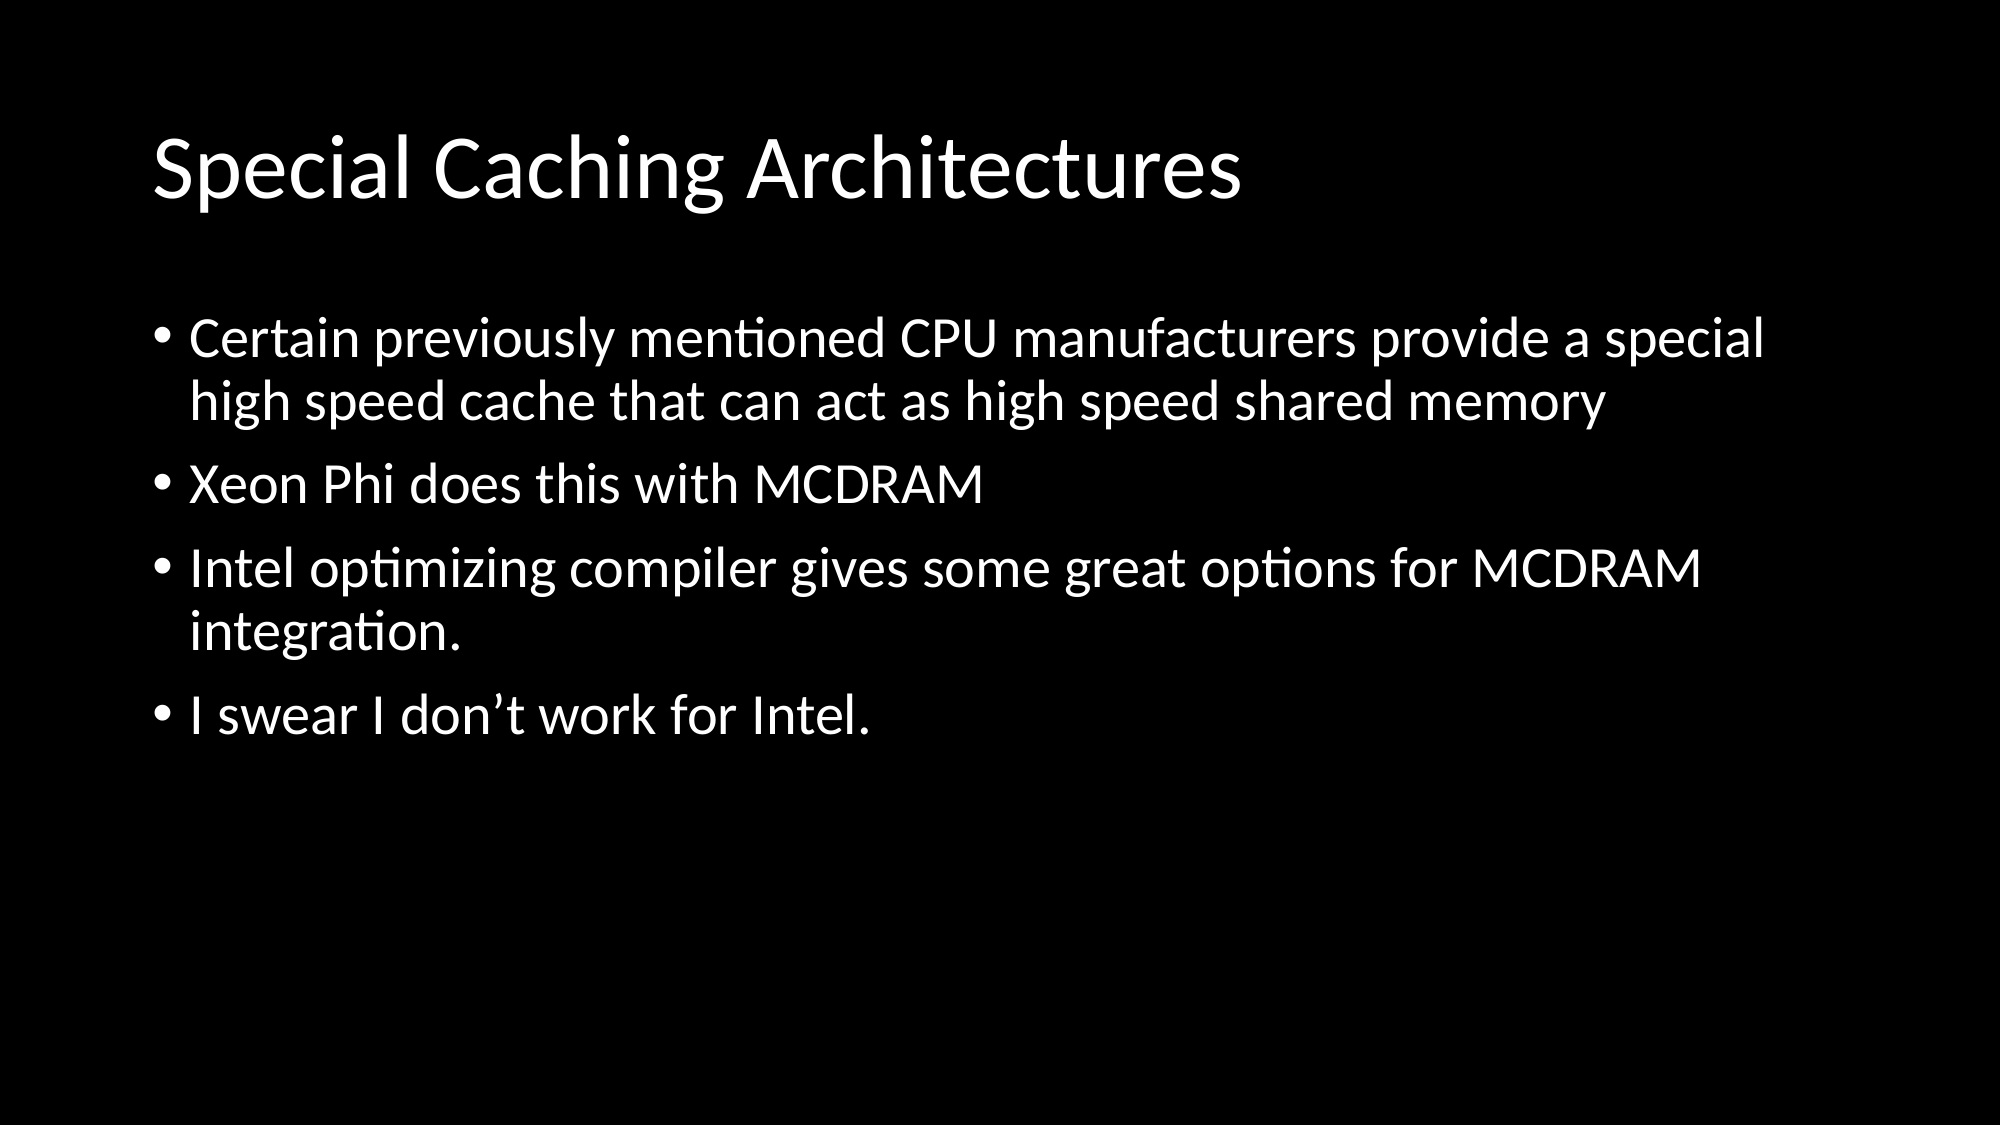

# Special Caching Architectures
Certain previously mentioned CPU manufacturers provide a special high speed cache that can act as high speed shared memory
Xeon Phi does this with MCDRAM
Intel optimizing compiler gives some great options for MCDRAM integration.
I swear I don’t work for Intel.